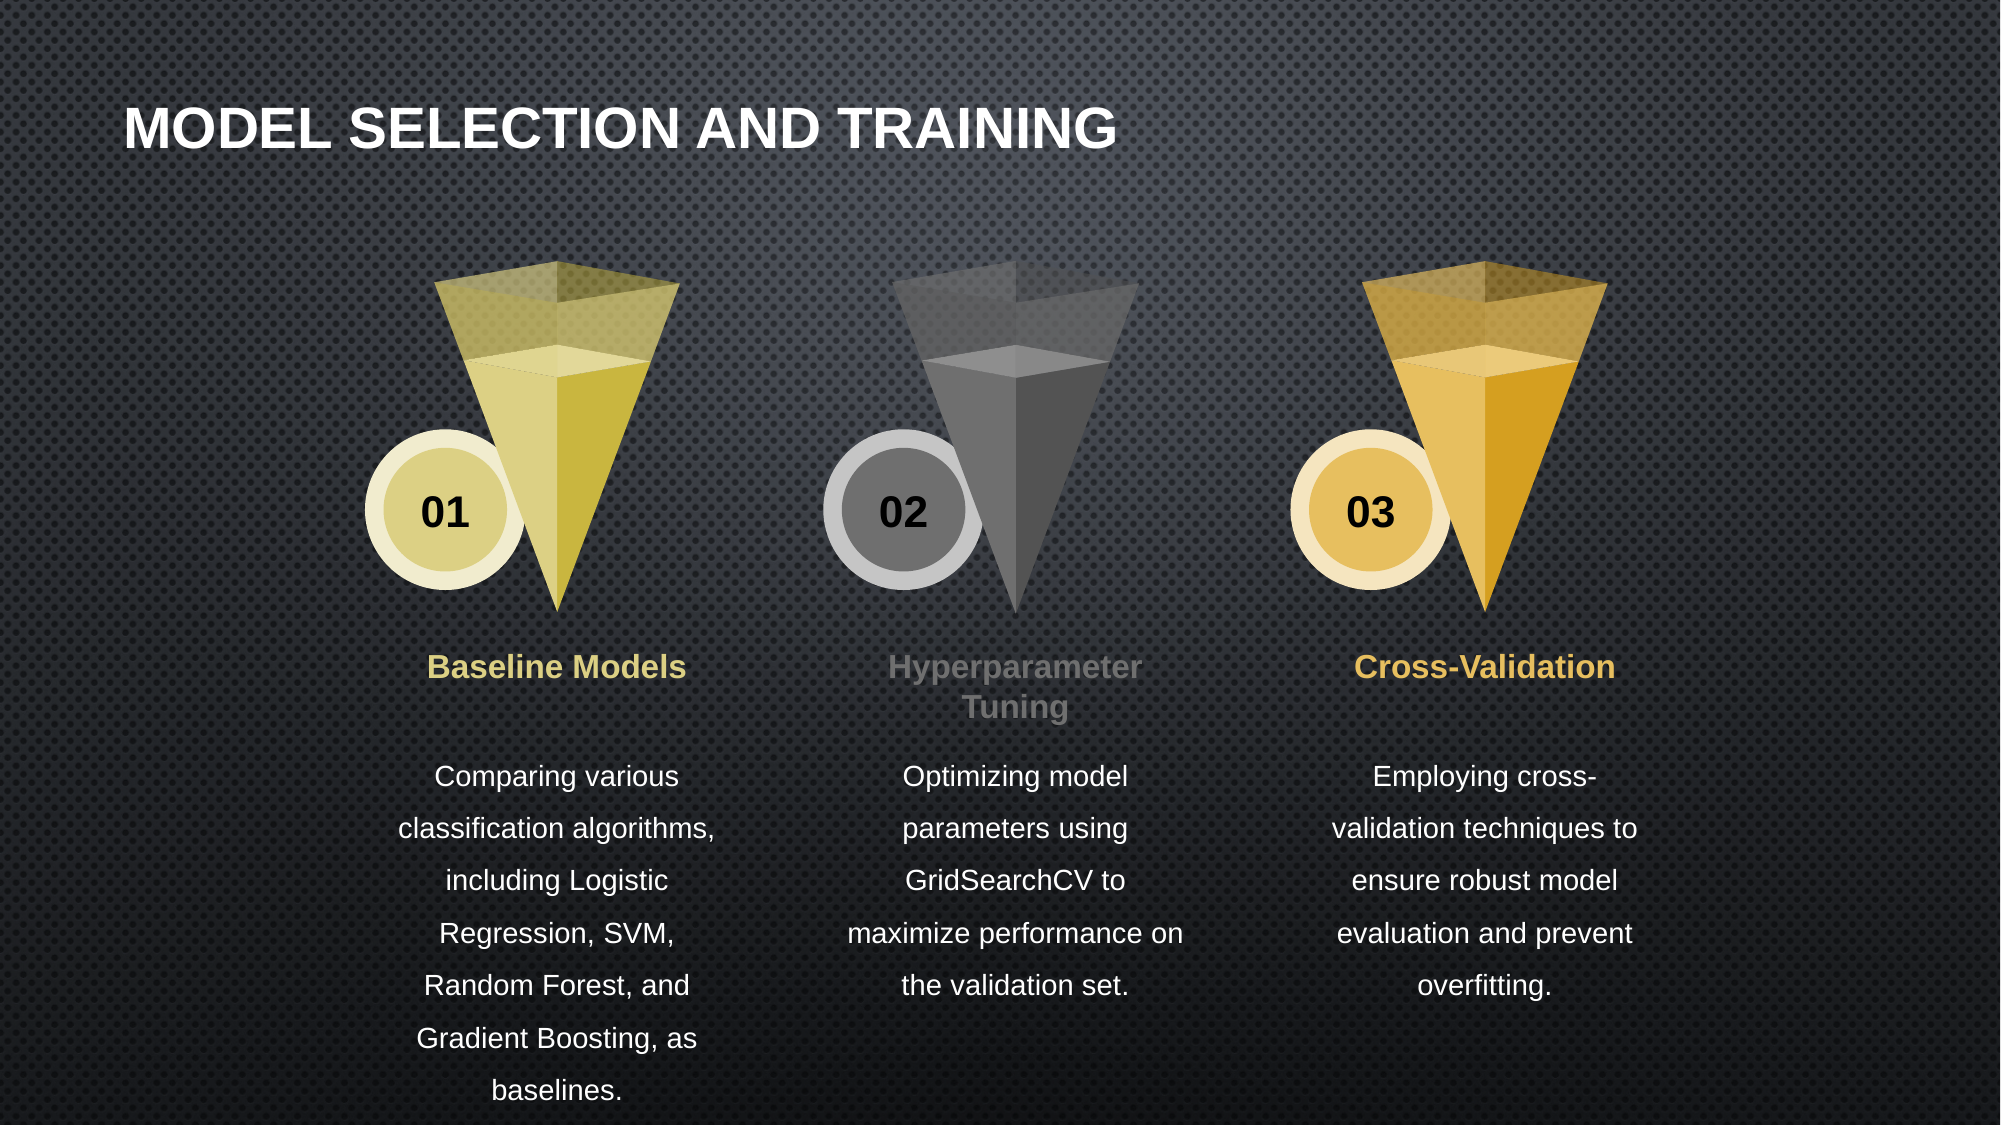

# Model Selection and Training

01

02

03
Baseline Models
Hyperparameter Tuning
Cross-Validation
Employing cross-validation techniques to ensure robust model evaluation and prevent overfitting.
Comparing various classification algorithms, including Logistic Regression, SVM, Random Forest, and Gradient Boosting, as baselines.
Optimizing model parameters using GridSearchCV to maximize performance on the validation set.